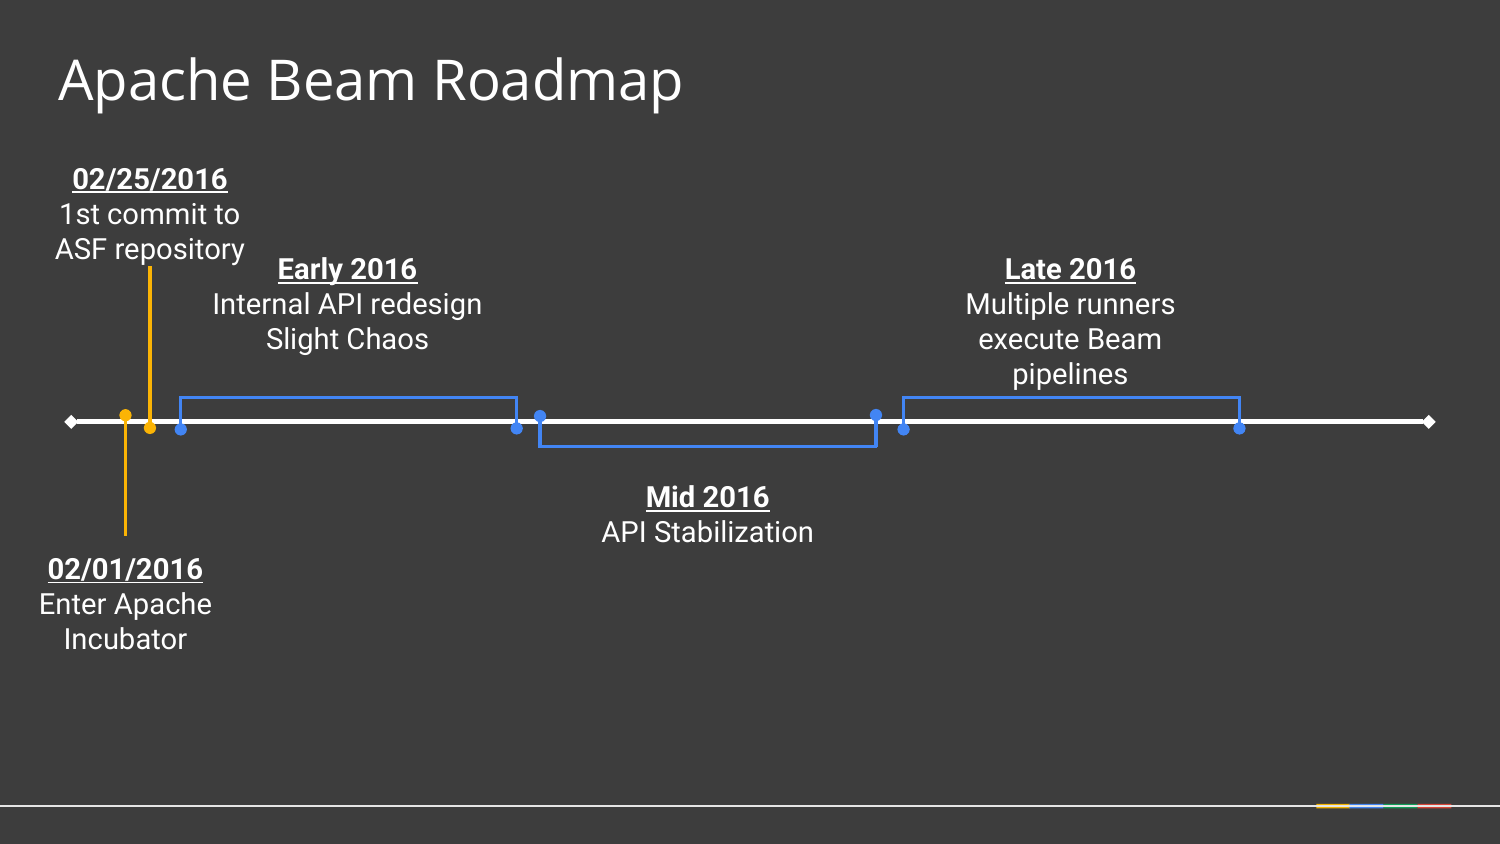

Apache Beam Roadmap
02/25/2016
1st commit to ASF repository
Early 2016
Internal API redesign
Slight Chaos
Late 2016
Multiple runners execute Beam pipelines

Mid 2016
API Stabilization
02/01/2016
Enter Apache Incubator